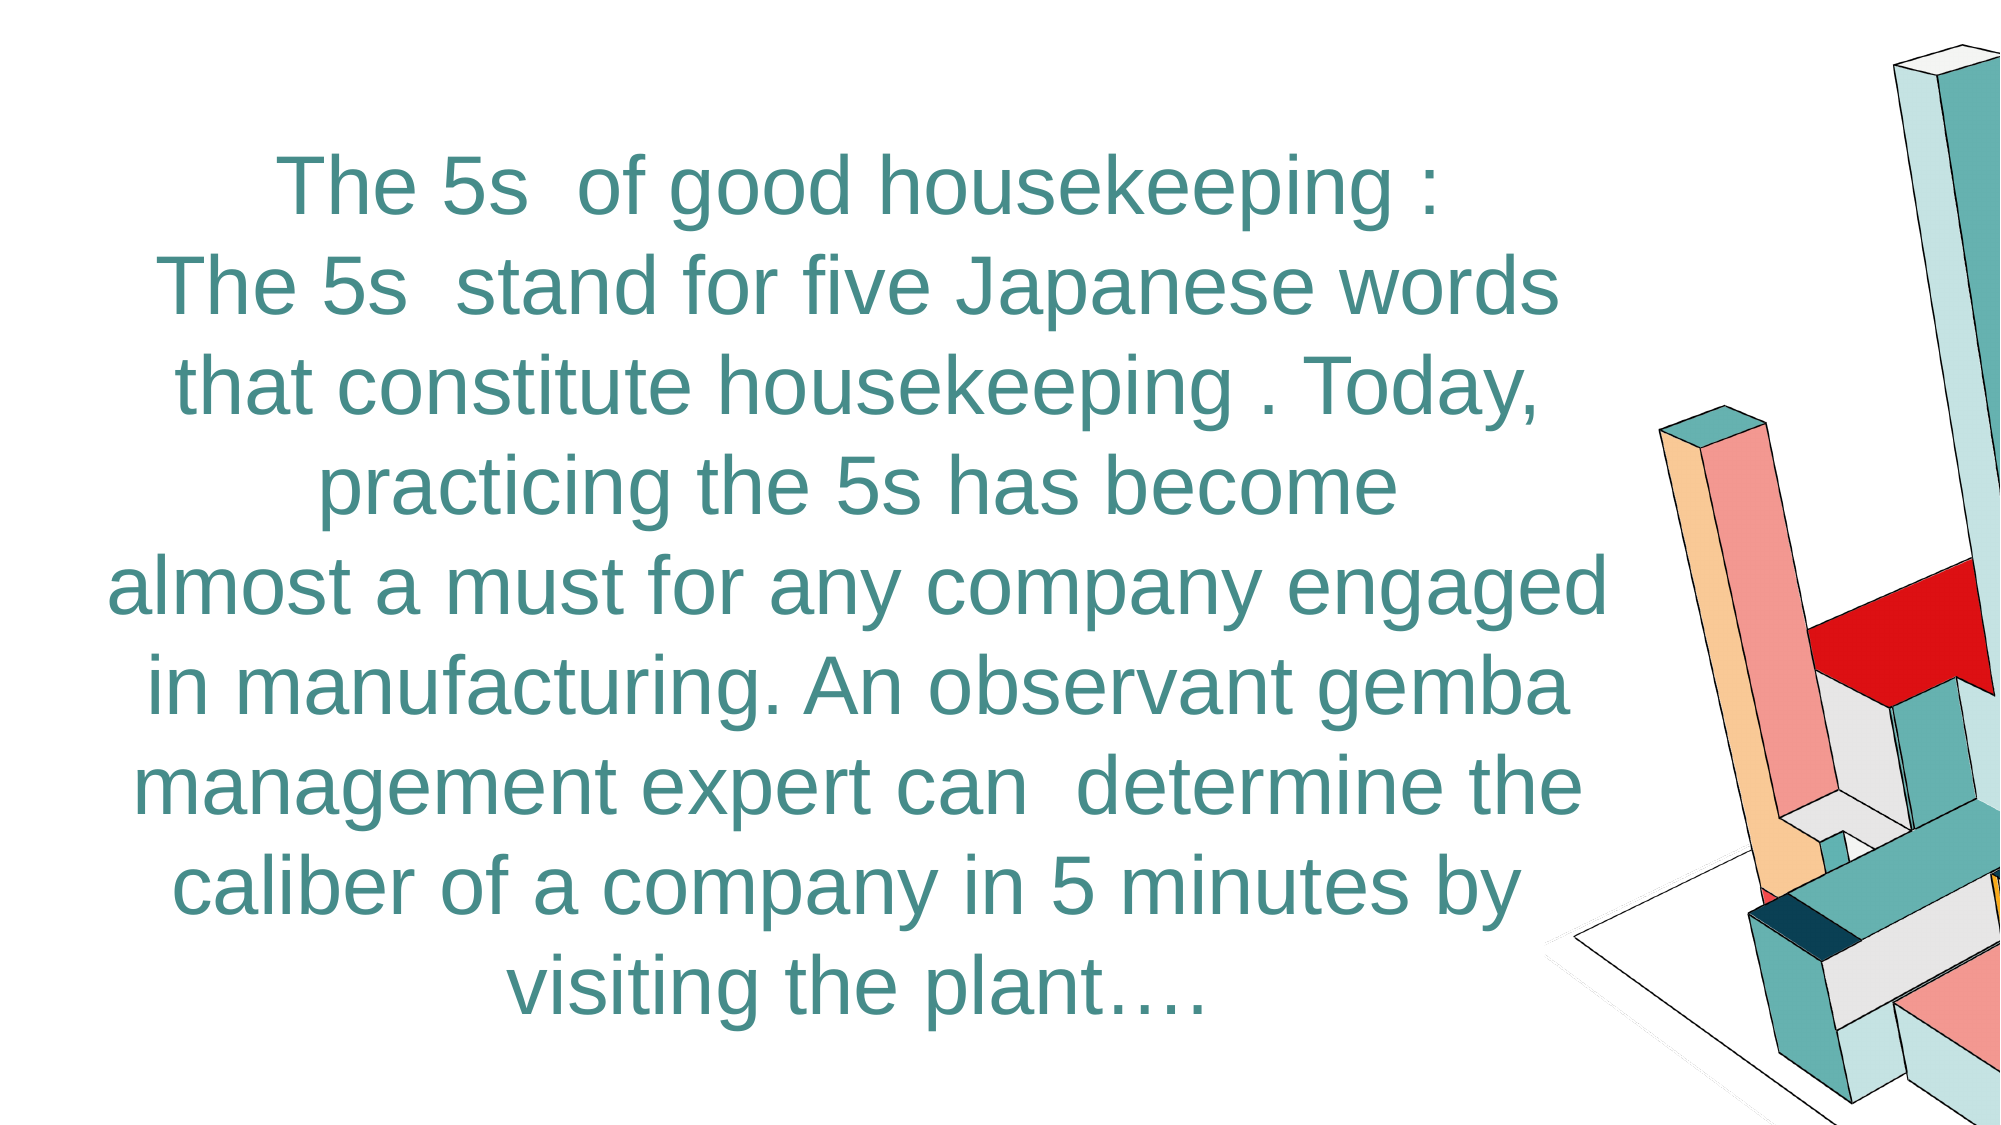

The 5s  of good housekeeping :
The 5s  stand for five Japanese words
that constitute housekeeping . Today,
practicing the 5s has become
almost a must for any company engaged
in manufacturing. An observant gemba
management expert can  determine the
caliber of a company in 5 minutes by
visiting the plant….